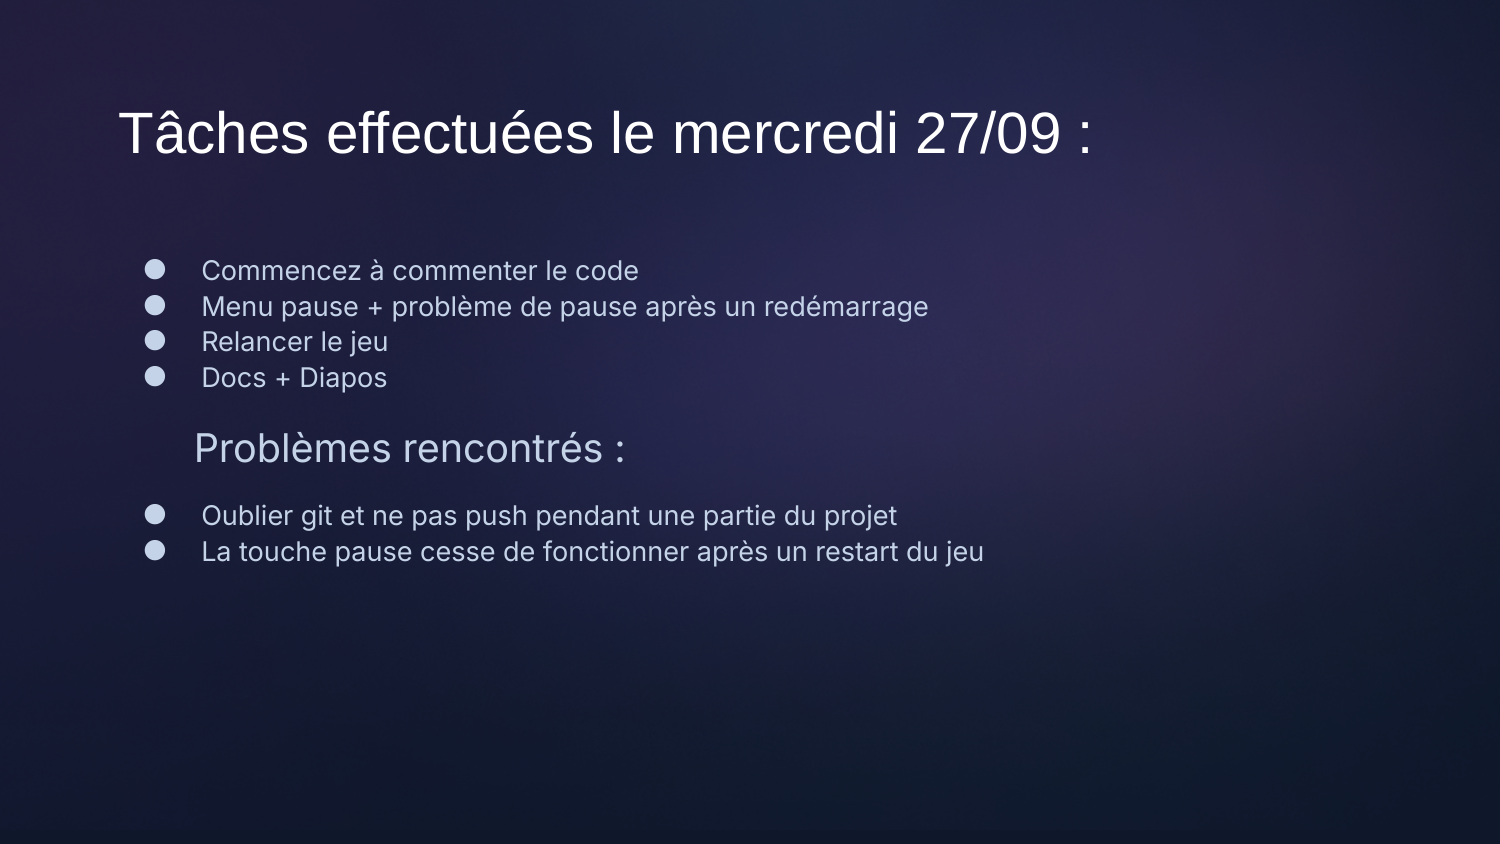

# Tâches effectuées le mercredi 27/09 :
 Commencez à commenter le code
 Menu pause + problème de pause après un redémarrage
 Relancer le jeu
 Docs + Diapos
Problèmes rencontrés :
 Oublier git et ne pas push pendant une partie du projet
 La touche pause cesse de fonctionner après un restart du jeu